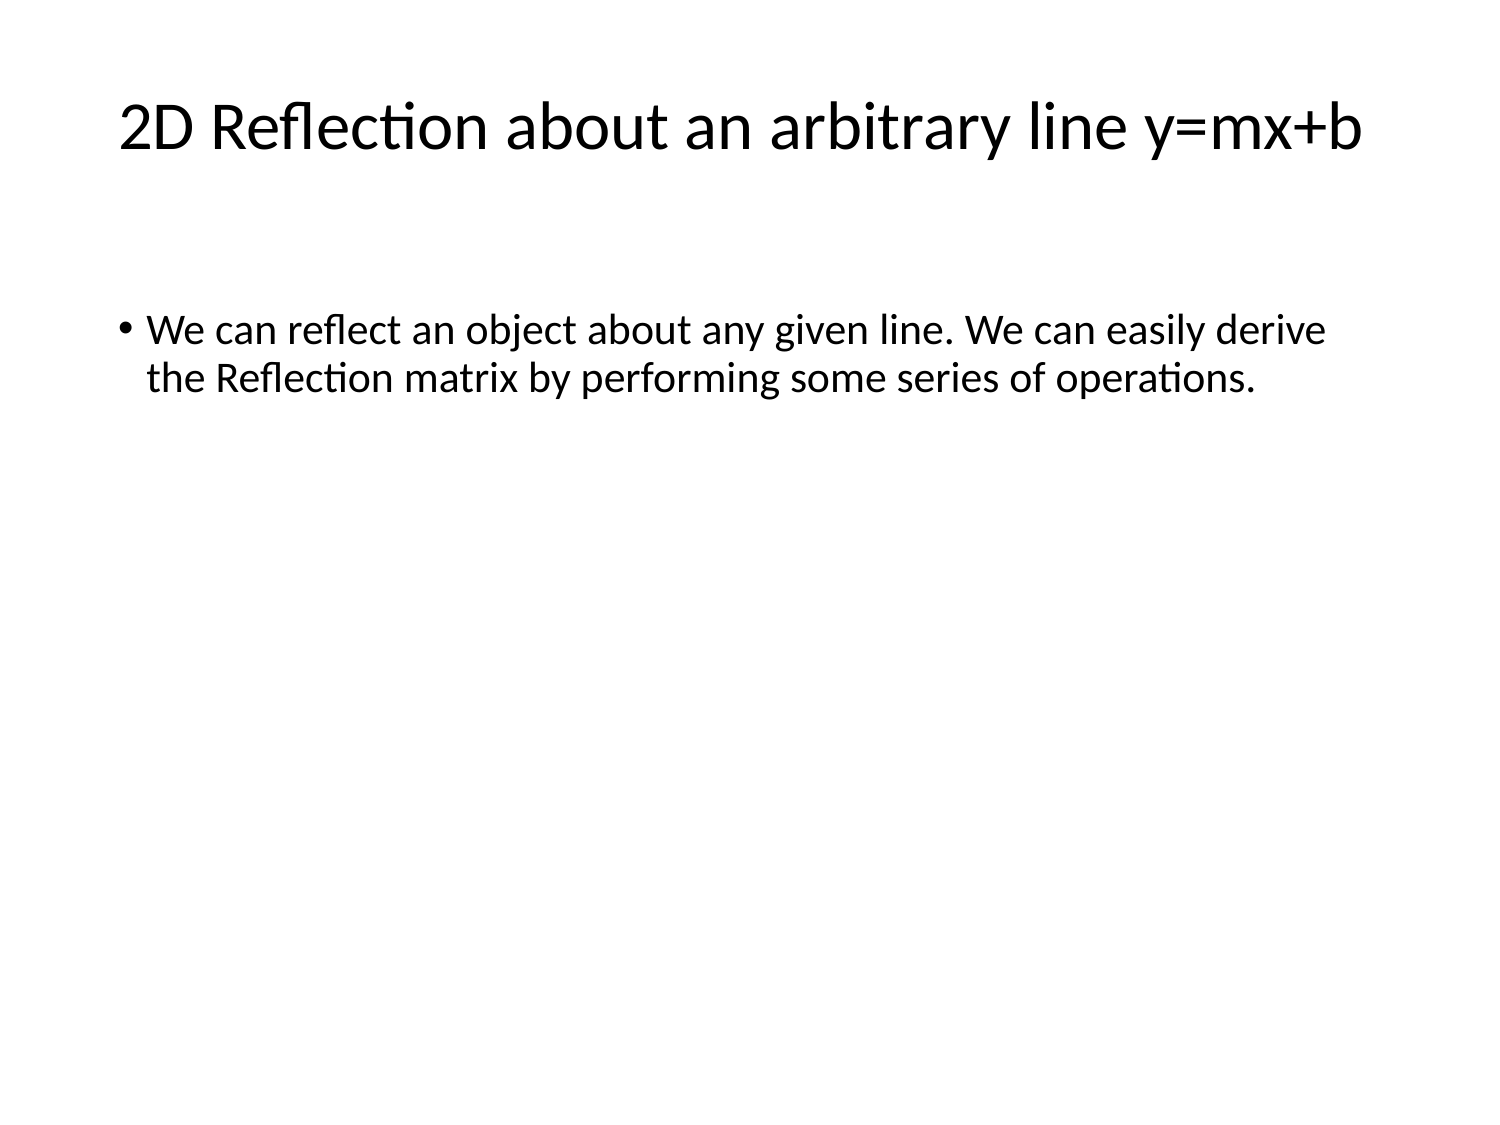

# 2D Reflection about an arbitrary line y=mx+b
We can reflect an object about any given line. We can easily derive the Reflection matrix by performing some series of operations.